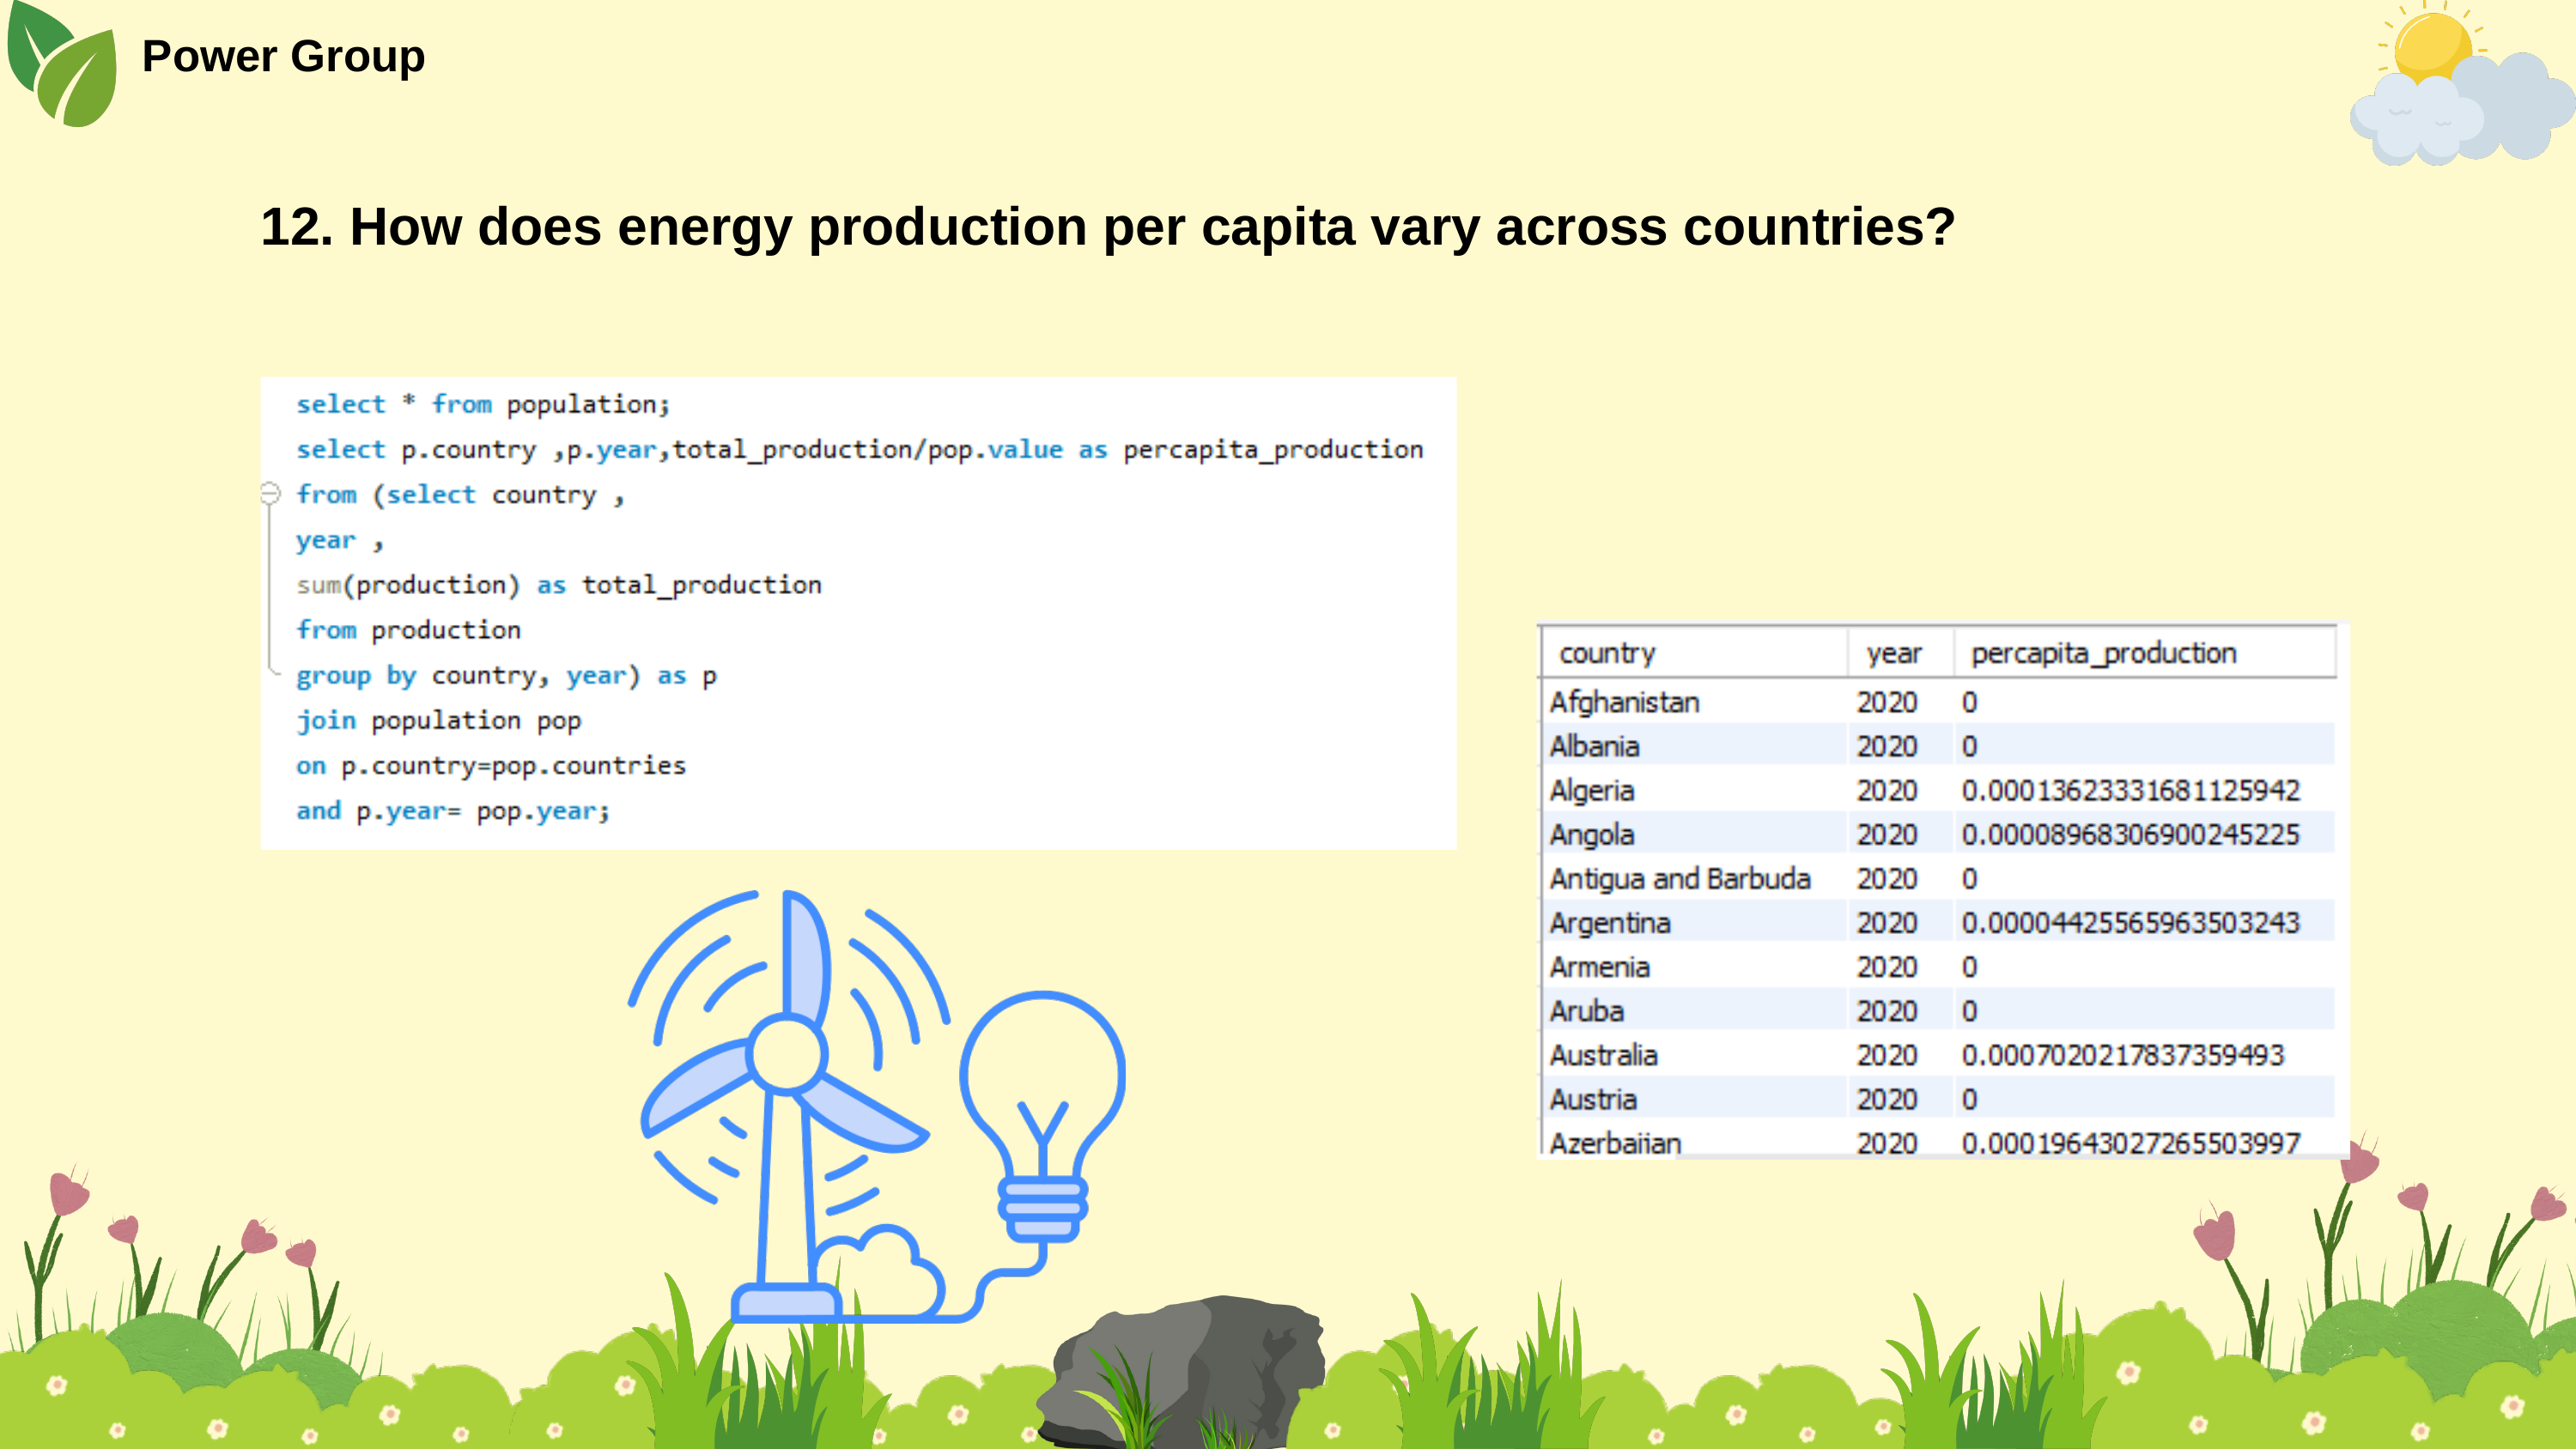

Power Group

12. How does energy production per capita vary across countries?